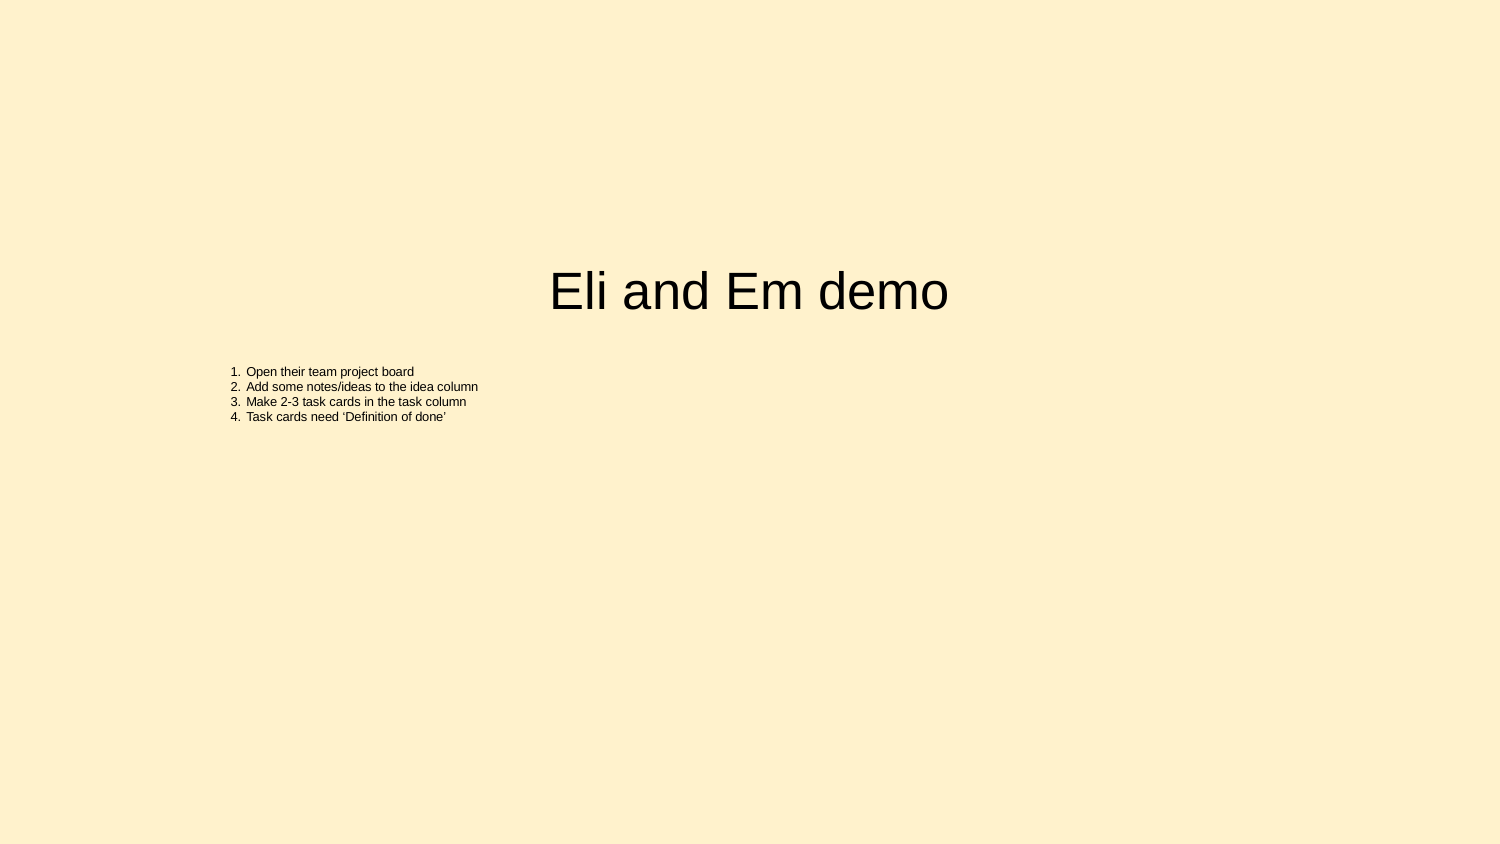

# Eli and Em demo
Open their team project board
Add some notes/ideas to the idea column
Make 2-3 task cards in the task column
Task cards need ‘Definition of done’